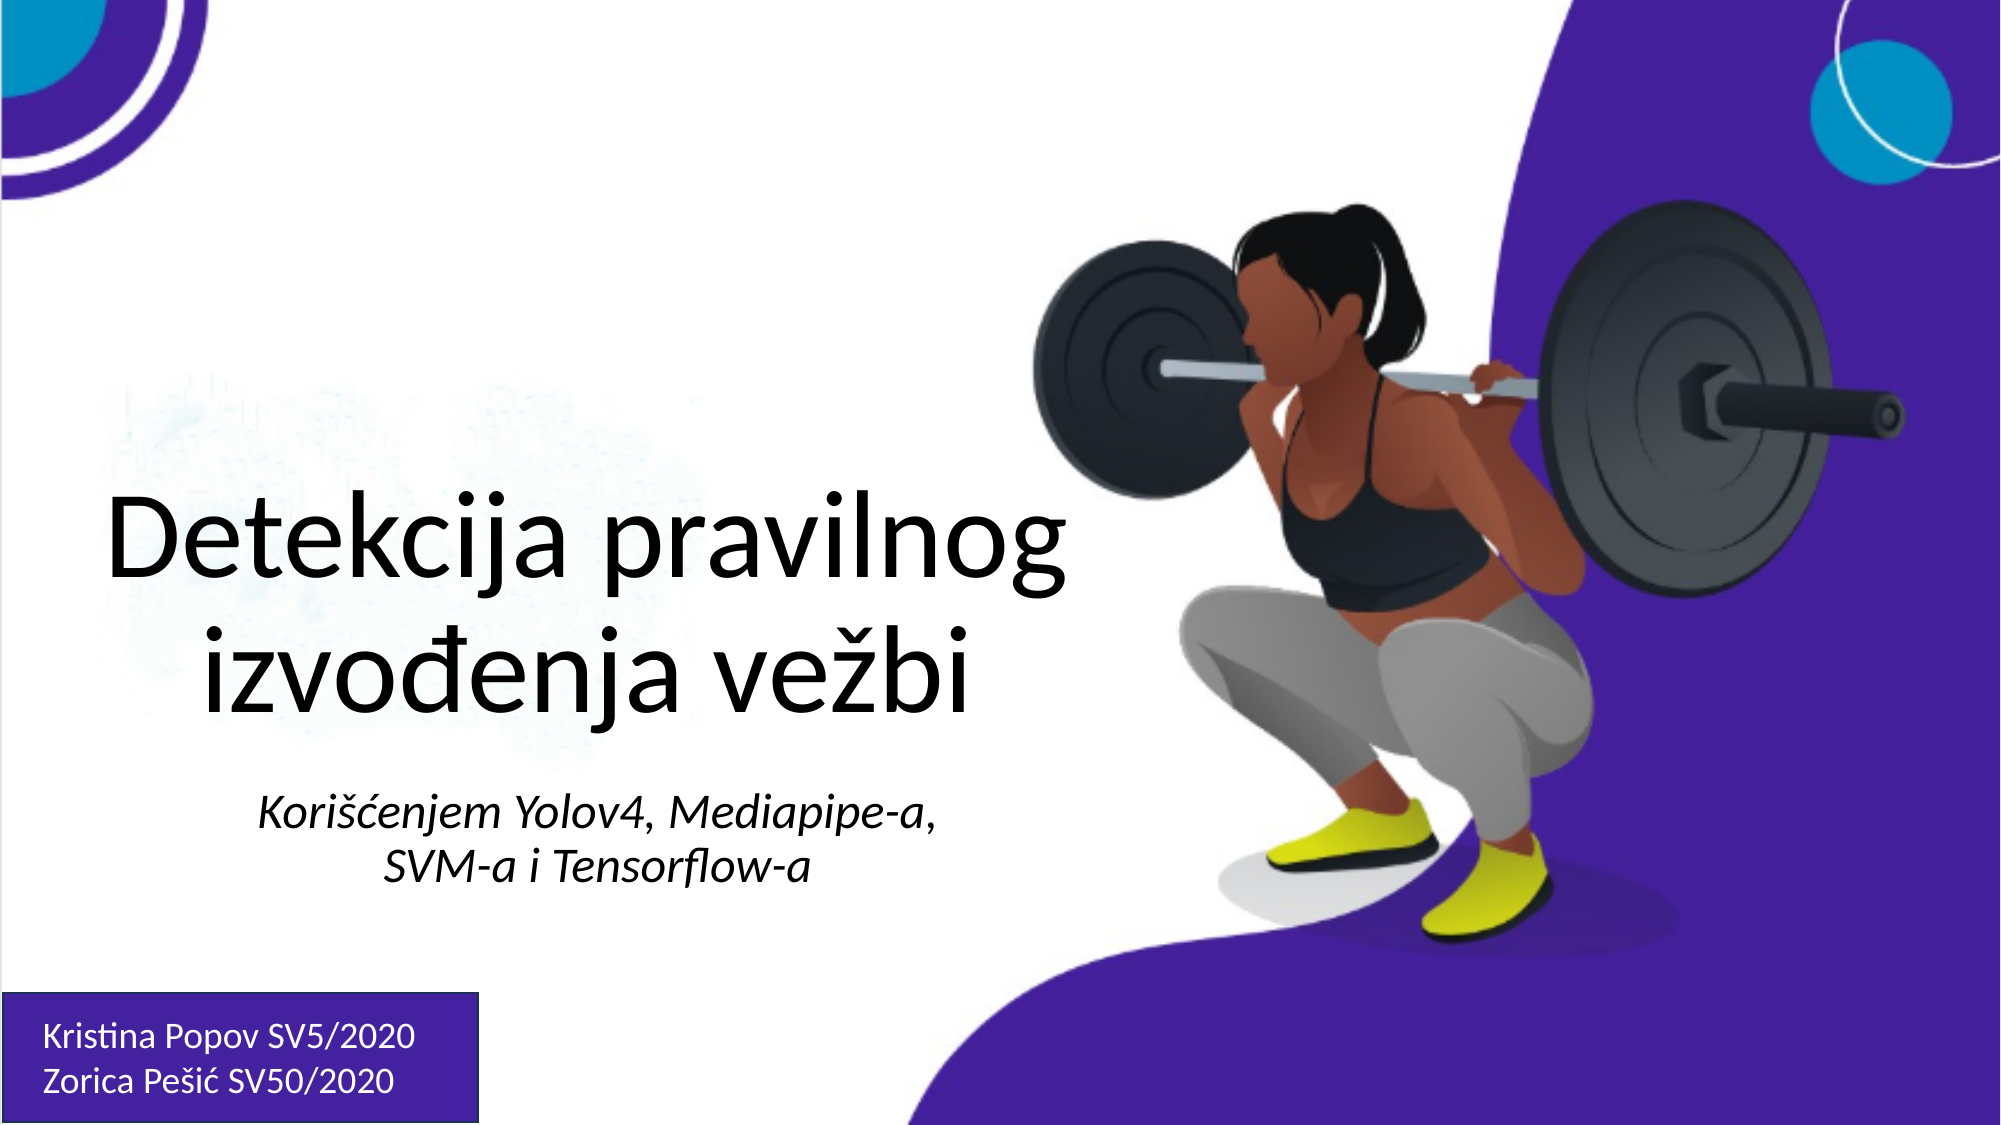

# Detekcija pravilnog izvođenja vežbi
Korišćenjem Yolov4, Mediapipe-a, SVM-a i Tensorflow-a

Kristina Popov SV5/2020
Zorica Pešić SV50/2020